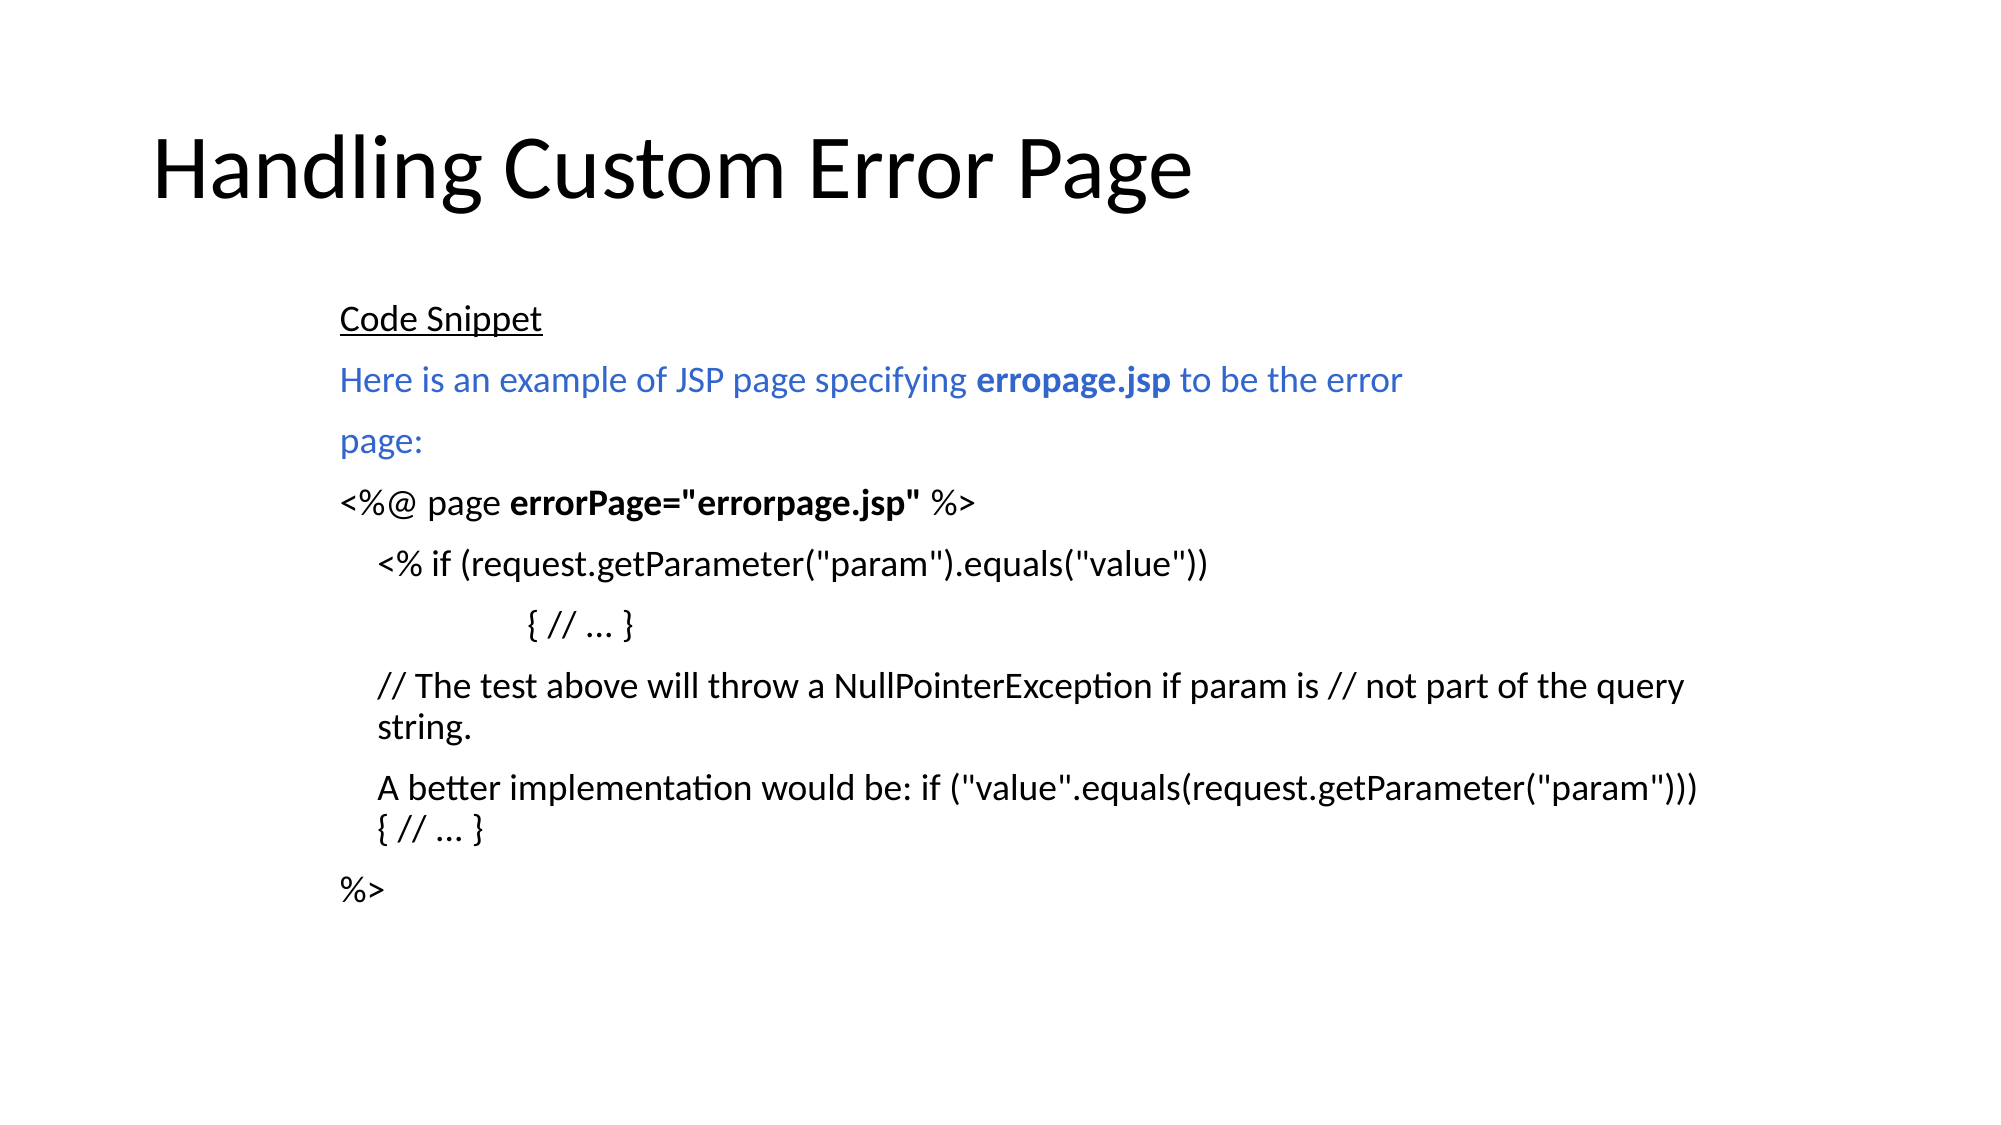

# Handling Custom Error Page
Code Snippet
Here is an example of JSP page specifying erropage.jsp to be the error
page:
<%@ page errorPage="errorpage.jsp" %>
	<% if (request.getParameter("param").equals("value"))
		{ // ... }
	// The test above will throw a NullPointerException if param is // not part of the query string.
	A better implementation would be: if ("value".equals(request.getParameter("param"))) { // ... }
%>